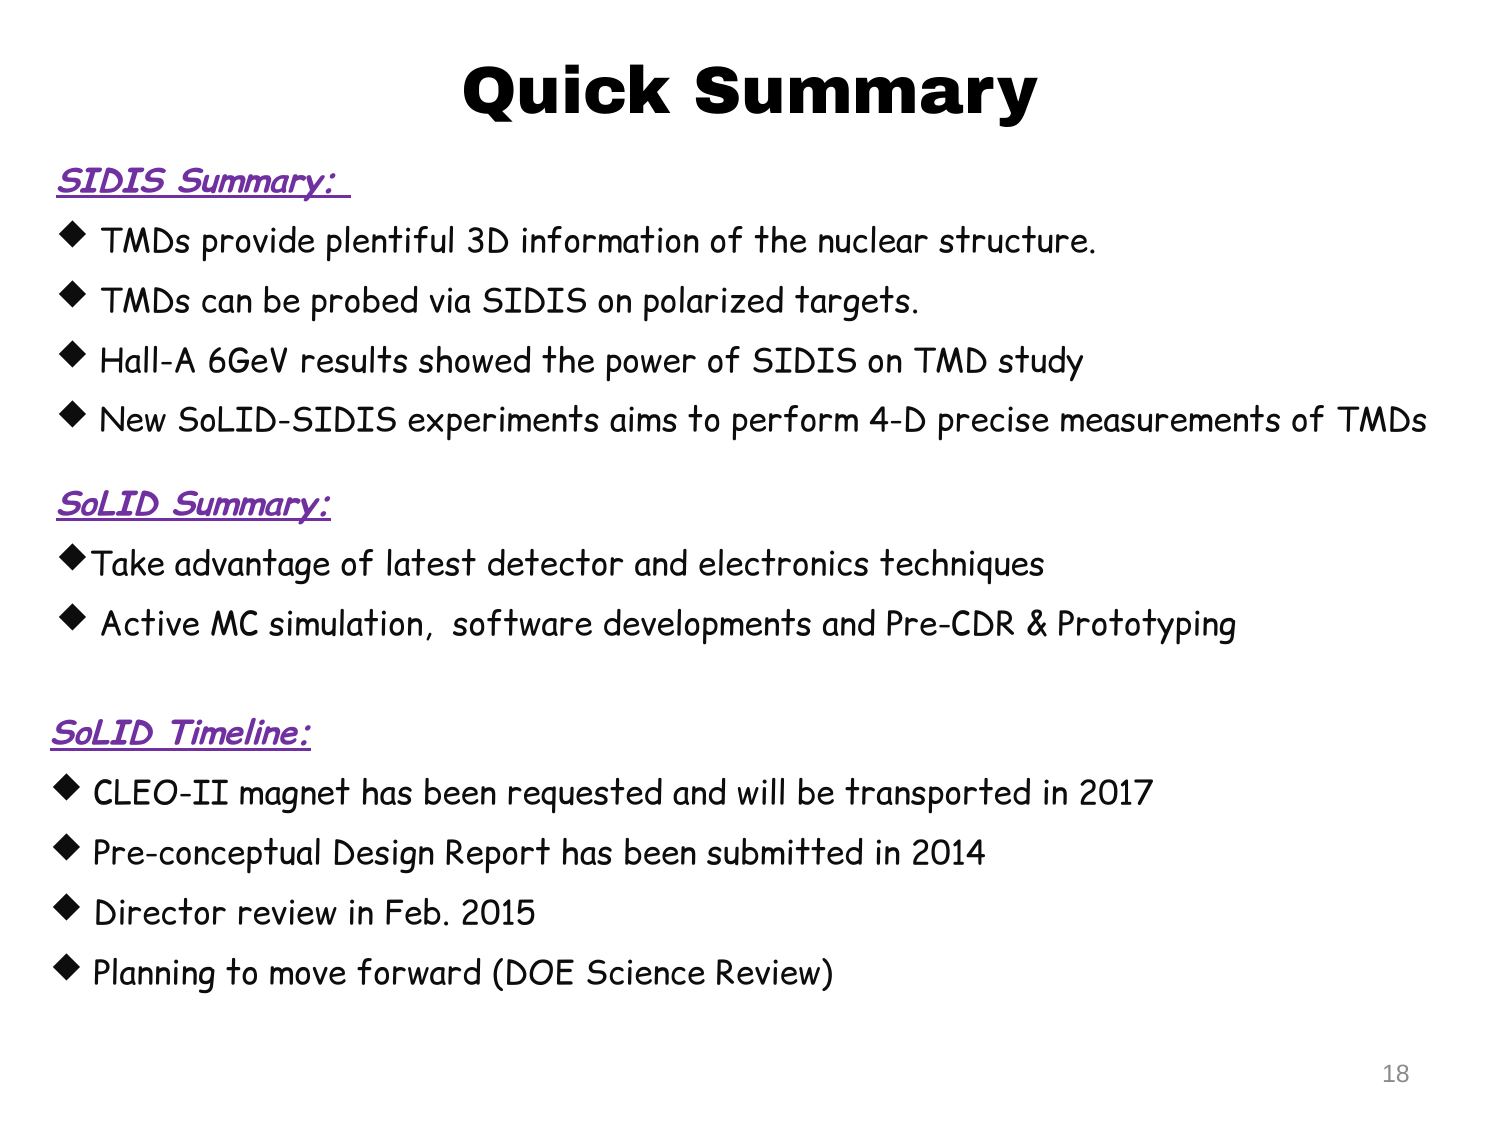

# Quick Summary
SIDIS Summary:
 TMDs provide plentiful 3D information of the nuclear structure.
 TMDs can be probed via SIDIS on polarized targets.
 Hall-A 6GeV results showed the power of SIDIS on TMD study
 New SoLID-SIDIS experiments aims to perform 4-D precise measurements of TMDs
SoLID Summary:
Take advantage of latest detector and electronics techniques
 Active MC simulation,  software developments and Pre-CDR & Prototyping
SoLID Timeline:
 CLEO-II magnet has been requested and will be transported in 2017
 Pre-conceptual Design Report has been submitted in 2014
 Director review in Feb. 2015
 Planning to move forward (DOE Science Review)
18